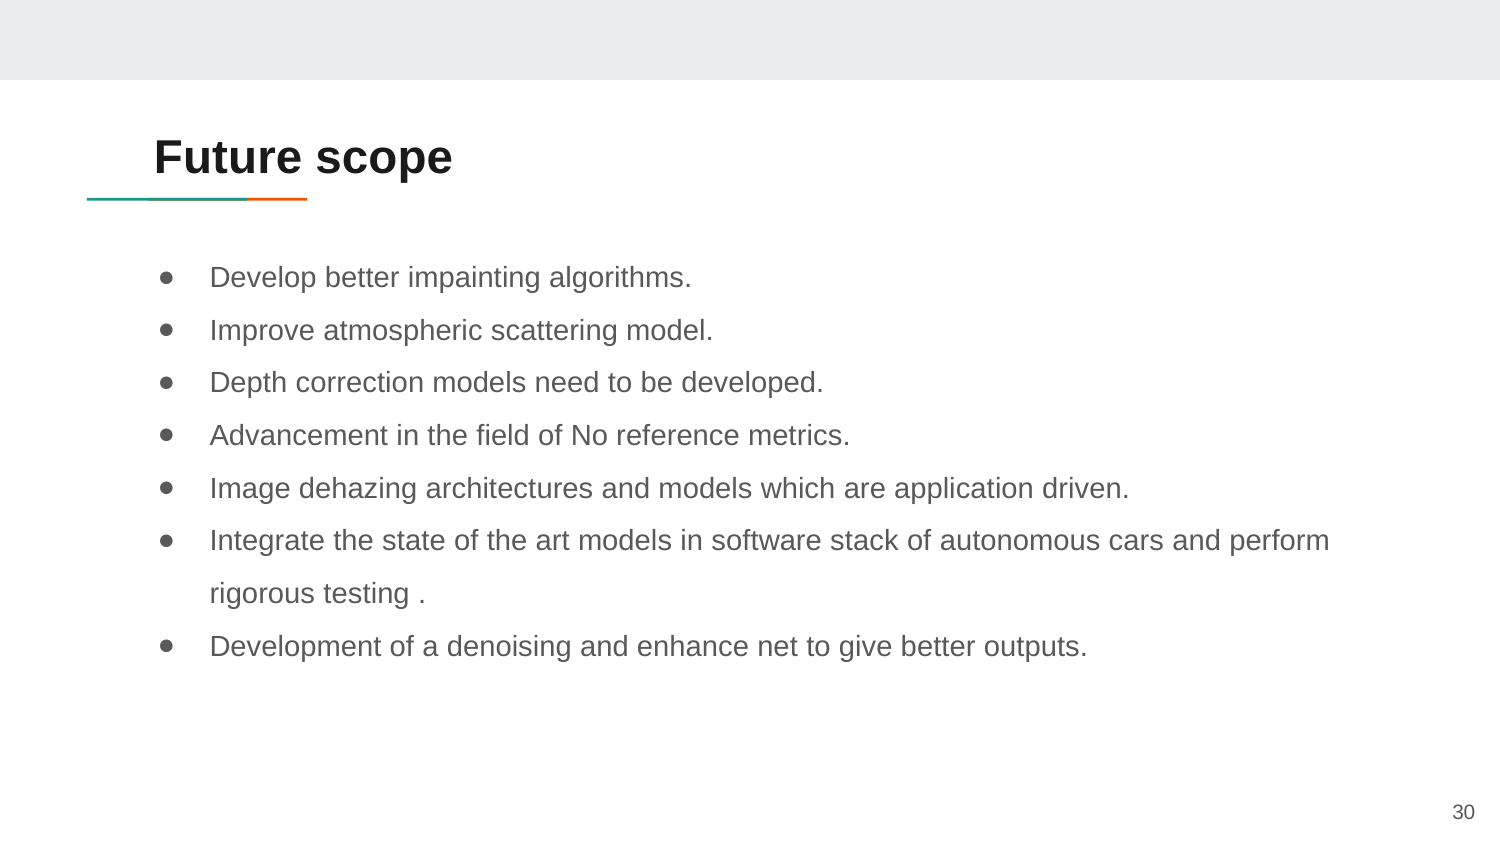

# Future scope

Develop better impainting algorithms.
Improve atmospheric scattering model.
Depth correction models need to be developed.
Advancement in the field of No reference metrics.
Image dehazing architectures and models which are application driven.
Integrate the state of the art models in software stack of autonomous cars and perform rigorous testing .
Development of a denoising and enhance net to give better outputs.
30